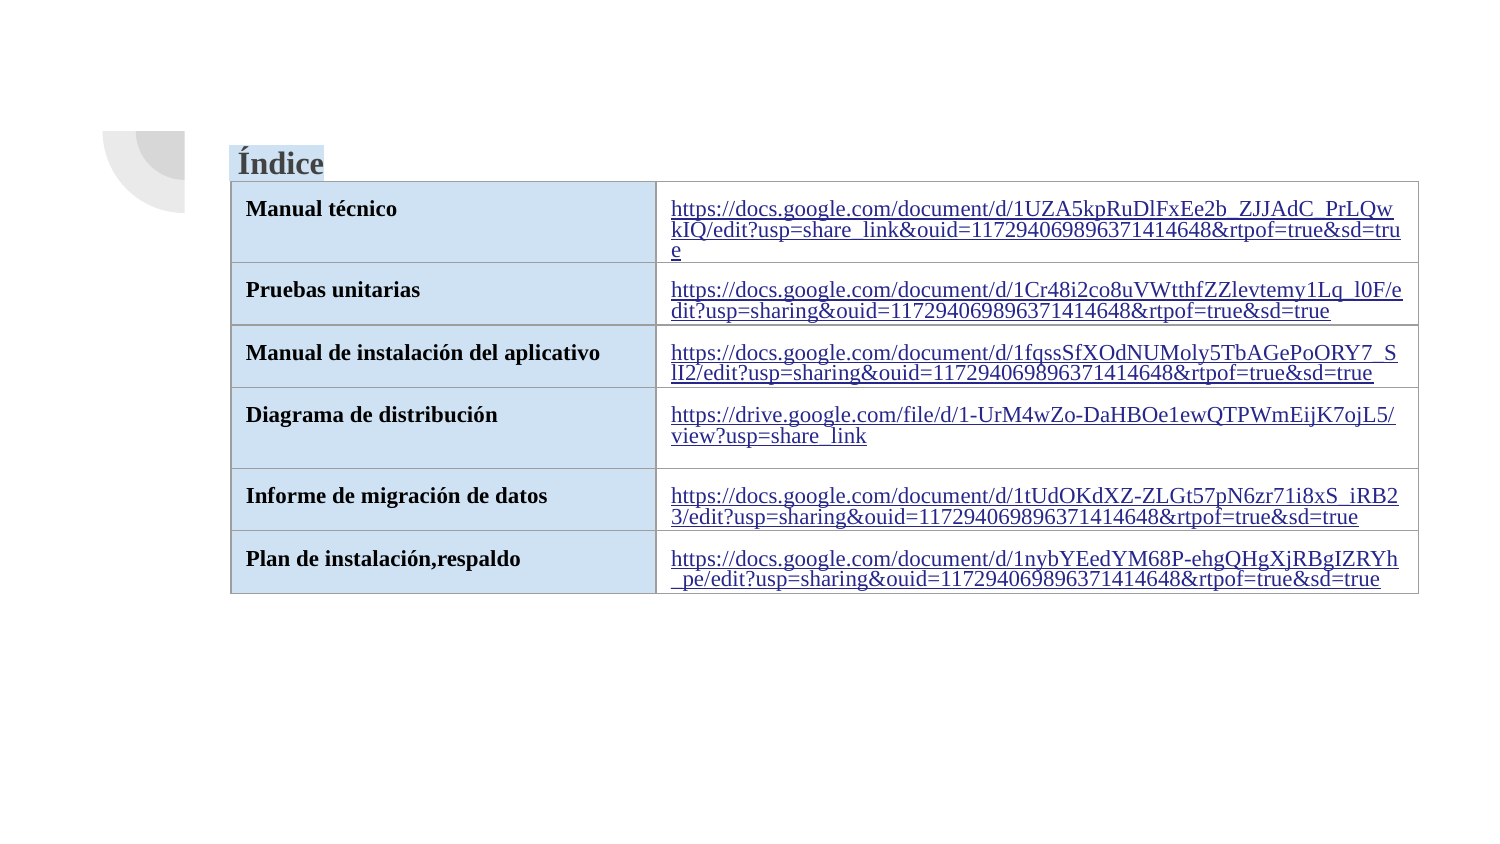

# Índice

| Manual técnico | https://docs.google.com/document/d/1UZA5kpRuDlFxEe2b\_ZJJAdC\_PrLQwkIQ/edit?usp=share\_link&ouid=117294069896371414648&rtpof=true&sd=true |
| --- | --- |
| Pruebas unitarias | https://docs.google.com/document/d/1Cr48i2co8uVWtthfZZlevtemy1Lq\_l0F/edit?usp=sharing&ouid=117294069896371414648&rtpof=true&sd=true |
| Manual de instalación del aplicativo | https://docs.google.com/document/d/1fqssSfXOdNUMoly5TbAGePoORY7\_SlI2/edit?usp=sharing&ouid=117294069896371414648&rtpof=true&sd=true |
| Diagrama de distribución | https://drive.google.com/file/d/1-UrM4wZo-DaHBOe1ewQTPWmEijK7ojL5/view?usp=share\_link |
| Informe de migración de datos | https://docs.google.com/document/d/1tUdOKdXZ-ZLGt57pN6zr71i8xS\_iRB23/edit?usp=sharing&ouid=117294069896371414648&rtpof=true&sd=true |
| Plan de instalación,respaldo | https://docs.google.com/document/d/1nybYEedYM68P-ehgQHgXjRBgIZRYh\_pe/edit?usp=sharing&ouid=117294069896371414648&rtpof=true&sd=true |